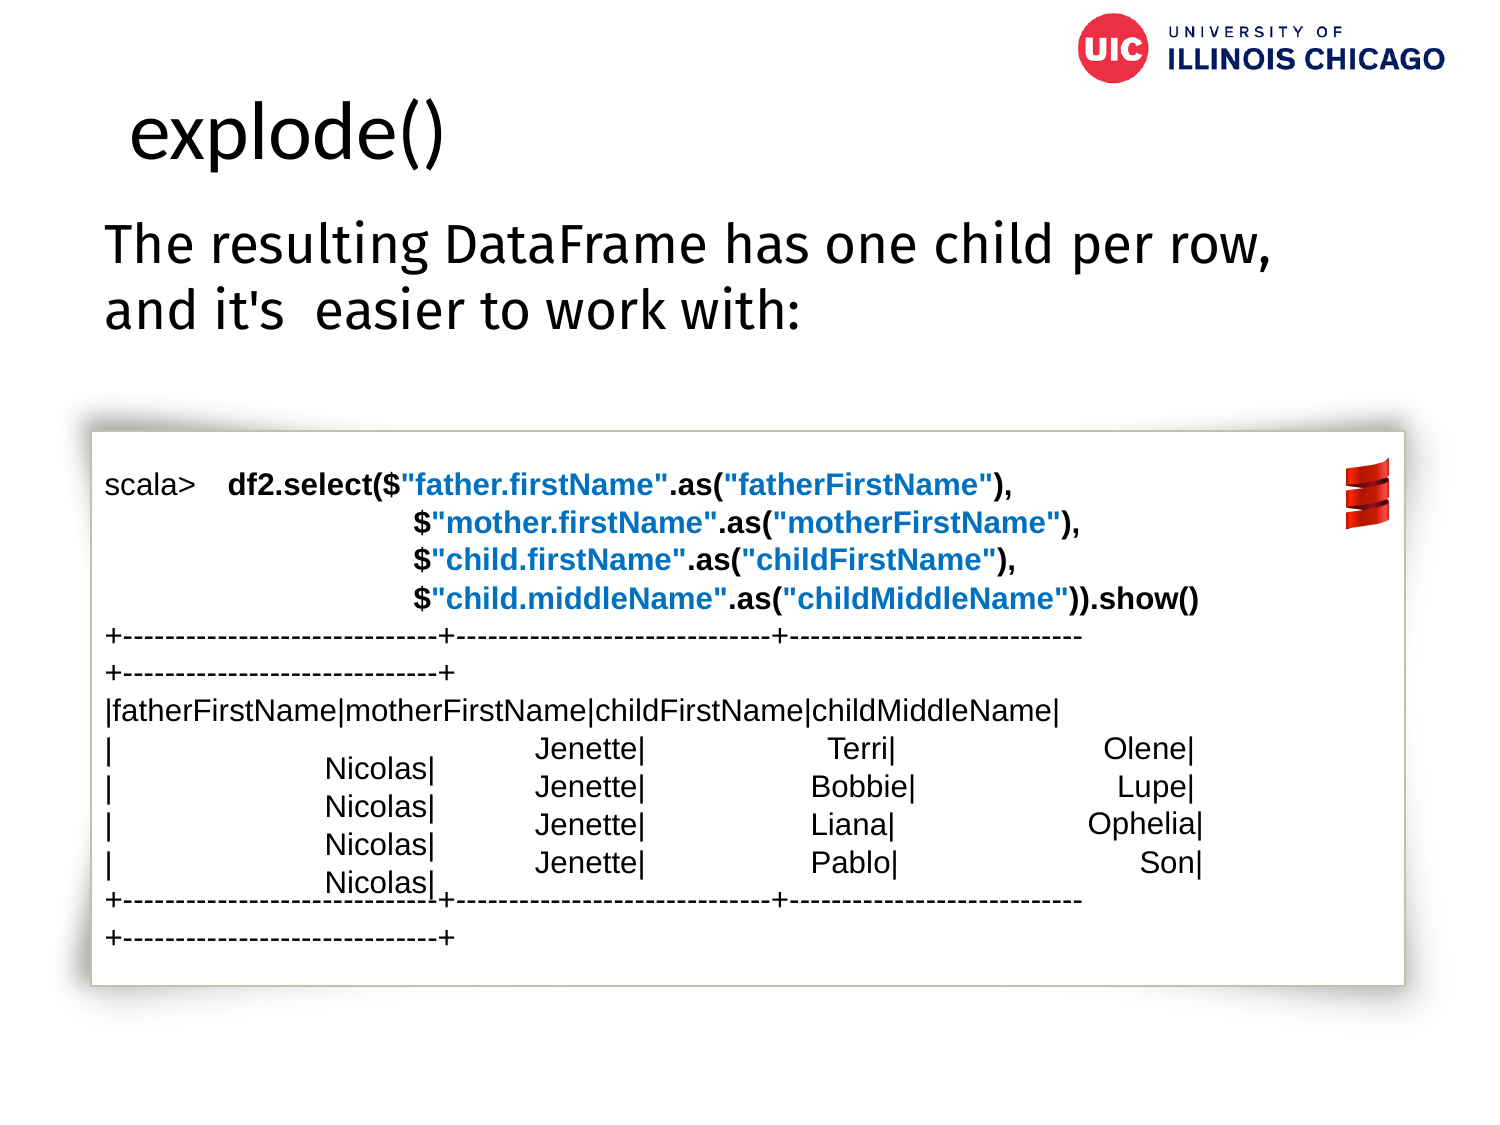

# explode()
The resulting DataFrame has one child per row, and it's  easier to work with:

scala>	df2.select($"father.firstName".as("fatherFirstName"),
$"mother.firstName".as("motherFirstName"),
$"child.firstName".as("childFirstName"),
$"child.middleName".as("childMiddleName")).show()
+-­‐-­‐-­‐-­‐-­‐-­‐-­‐-­‐-­‐-­‐-­‐-­‐-­‐-­‐-­‐+-­‐-­‐-­‐-­‐-­‐-­‐-­‐-­‐-­‐-­‐-­‐-­‐-­‐-­‐-­‐+-­‐-­‐-­‐-­‐-­‐-­‐-­‐-­‐-­‐-­‐-­‐-­‐-­‐-­‐+-­‐-­‐-­‐-­‐-­‐-­‐-­‐-­‐-­‐-­‐-­‐-­‐-­‐-­‐-­‐+
|fatherFirstName|motherFirstName|childFirstName|childMiddleName|
|
|
|
|
Jenette|  Jenette|  Jenette|  Jenette|
Terri|  Bobbie|  Liana|  Pablo|
Olene|  Lupe|  Ophelia|
Son|
Nicolas|  Nicolas|  Nicolas|  Nicolas|
+-­‐-­‐-­‐-­‐-­‐-­‐-­‐-­‐-­‐-­‐-­‐-­‐-­‐-­‐-­‐+-­‐-­‐-­‐-­‐-­‐-­‐-­‐-­‐-­‐-­‐-­‐-­‐-­‐-­‐-­‐+-­‐-­‐-­‐-­‐-­‐-­‐-­‐-­‐-­‐-­‐-­‐-­‐-­‐-­‐+-­‐-­‐-­‐-­‐-­‐-­‐-­‐-­‐-­‐-­‐-­‐-­‐-­‐-­‐-­‐+
87